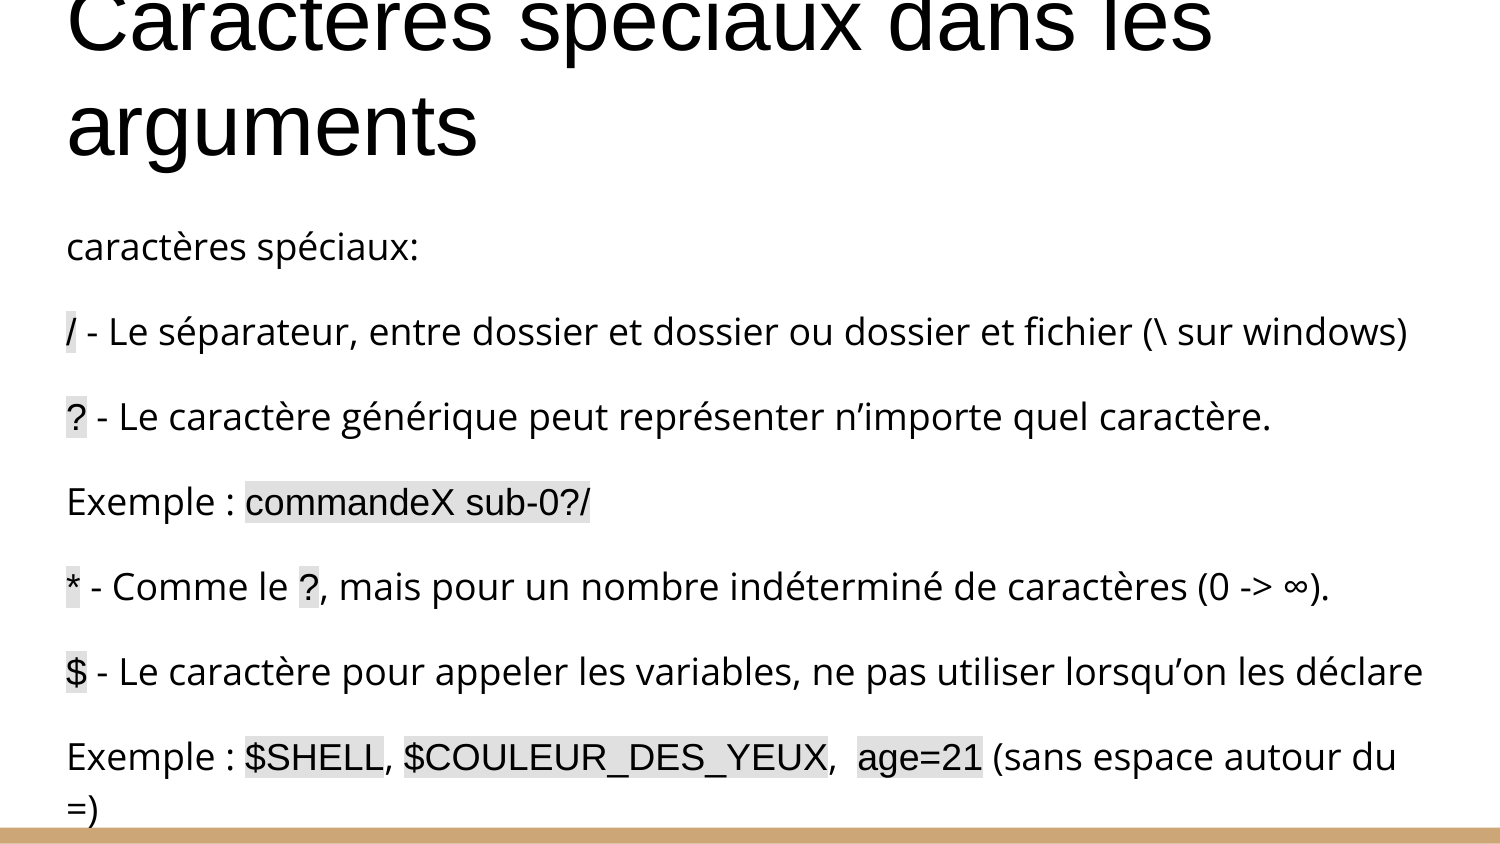

# Caractères spéciaux dans les arguments
caractères spéciaux:
/ - Le séparateur, entre dossier et dossier ou dossier et fichier (\ sur windows)
? - Le caractère générique peut représenter n’importe quel caractère.
Exemple : commandeX sub-0?/
* - Comme le ?, mais pour un nombre indéterminé de caractères (0 -> ∞).
$ - Le caractère pour appeler les variables, ne pas utiliser lorsqu’on les déclare
Exemple : $SHELL, $COULEUR_DES_YEUX,  age=21 (sans espace autour du =)